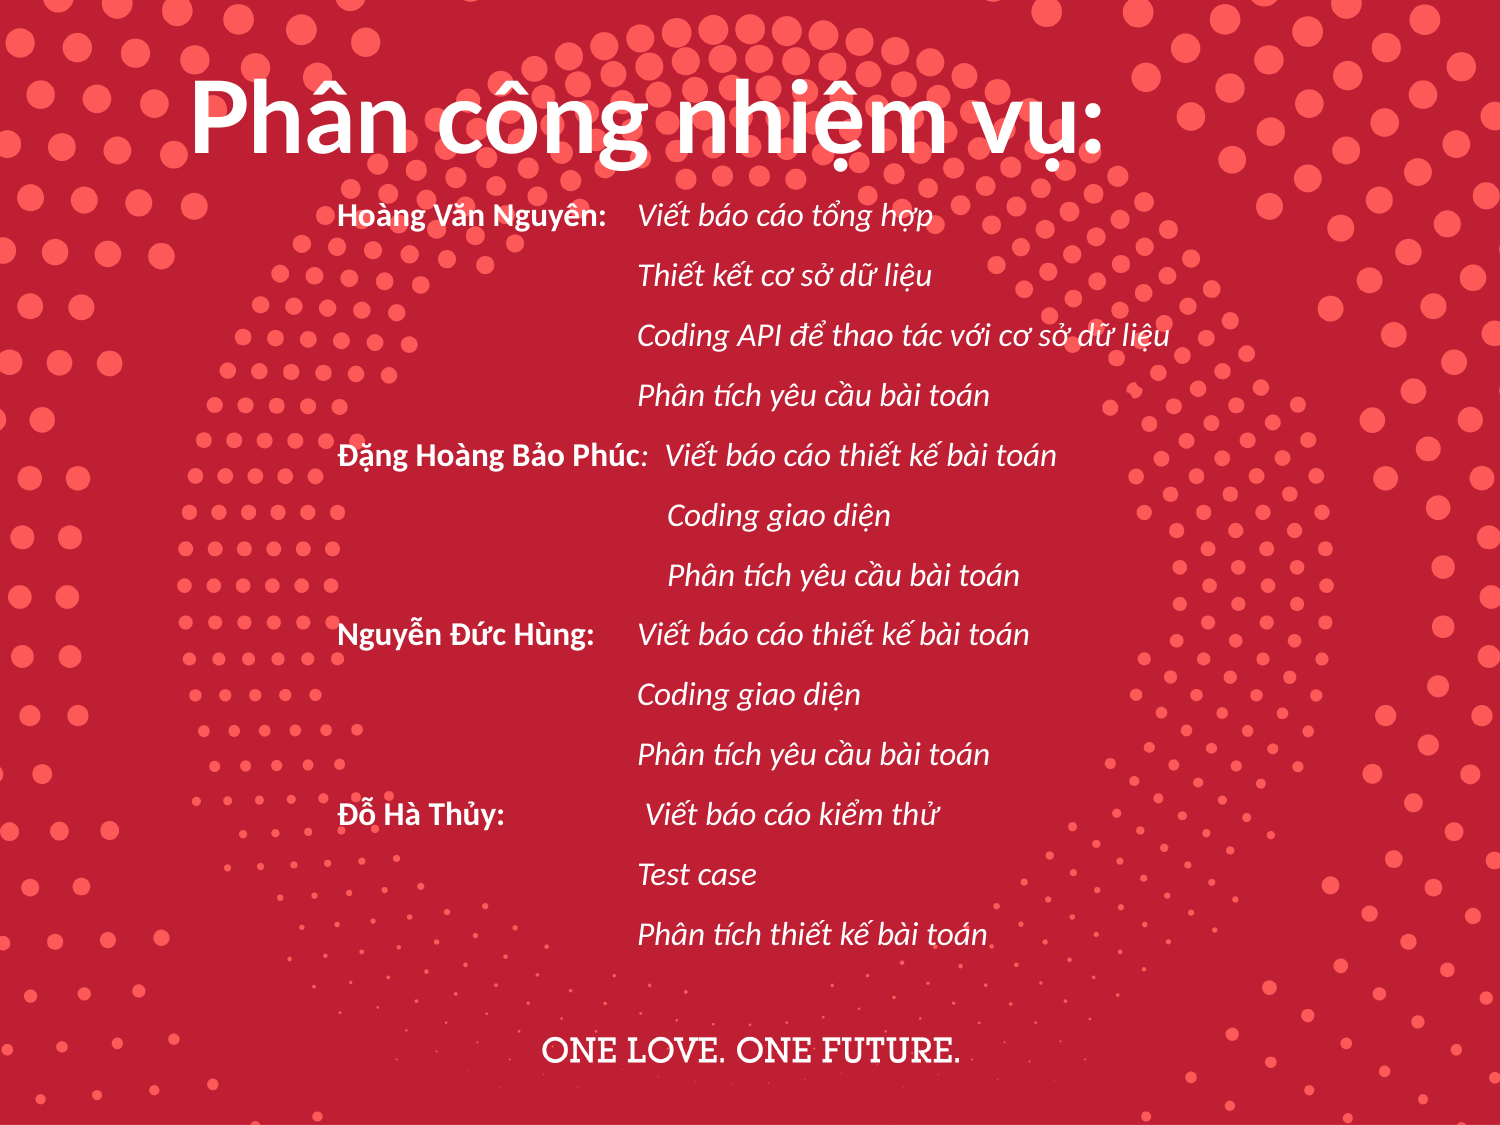

# Phân công nhiệm vụ: Hoàng Văn Nguyên: 	Viết báo cáo tổng hợp Thiết kết cơ sở dữ liệu Coding API để thao tác với cơ sở dữ liệu Phân tích yêu cầu bài toán Đặng Hoàng Bảo Phúc:  Viết báo cáo thiết kế bài toán Coding giao diện Phân tích yêu cầu bài toán Nguyễn Đức Hùng: 	Viết báo cáo thiết kế bài toán Coding giao diện Phân tích yêu cầu bài toán Đỗ Hà Thủy: 	 Viết báo cáo kiểm thử Test case Phân tích thiết kế bài toán